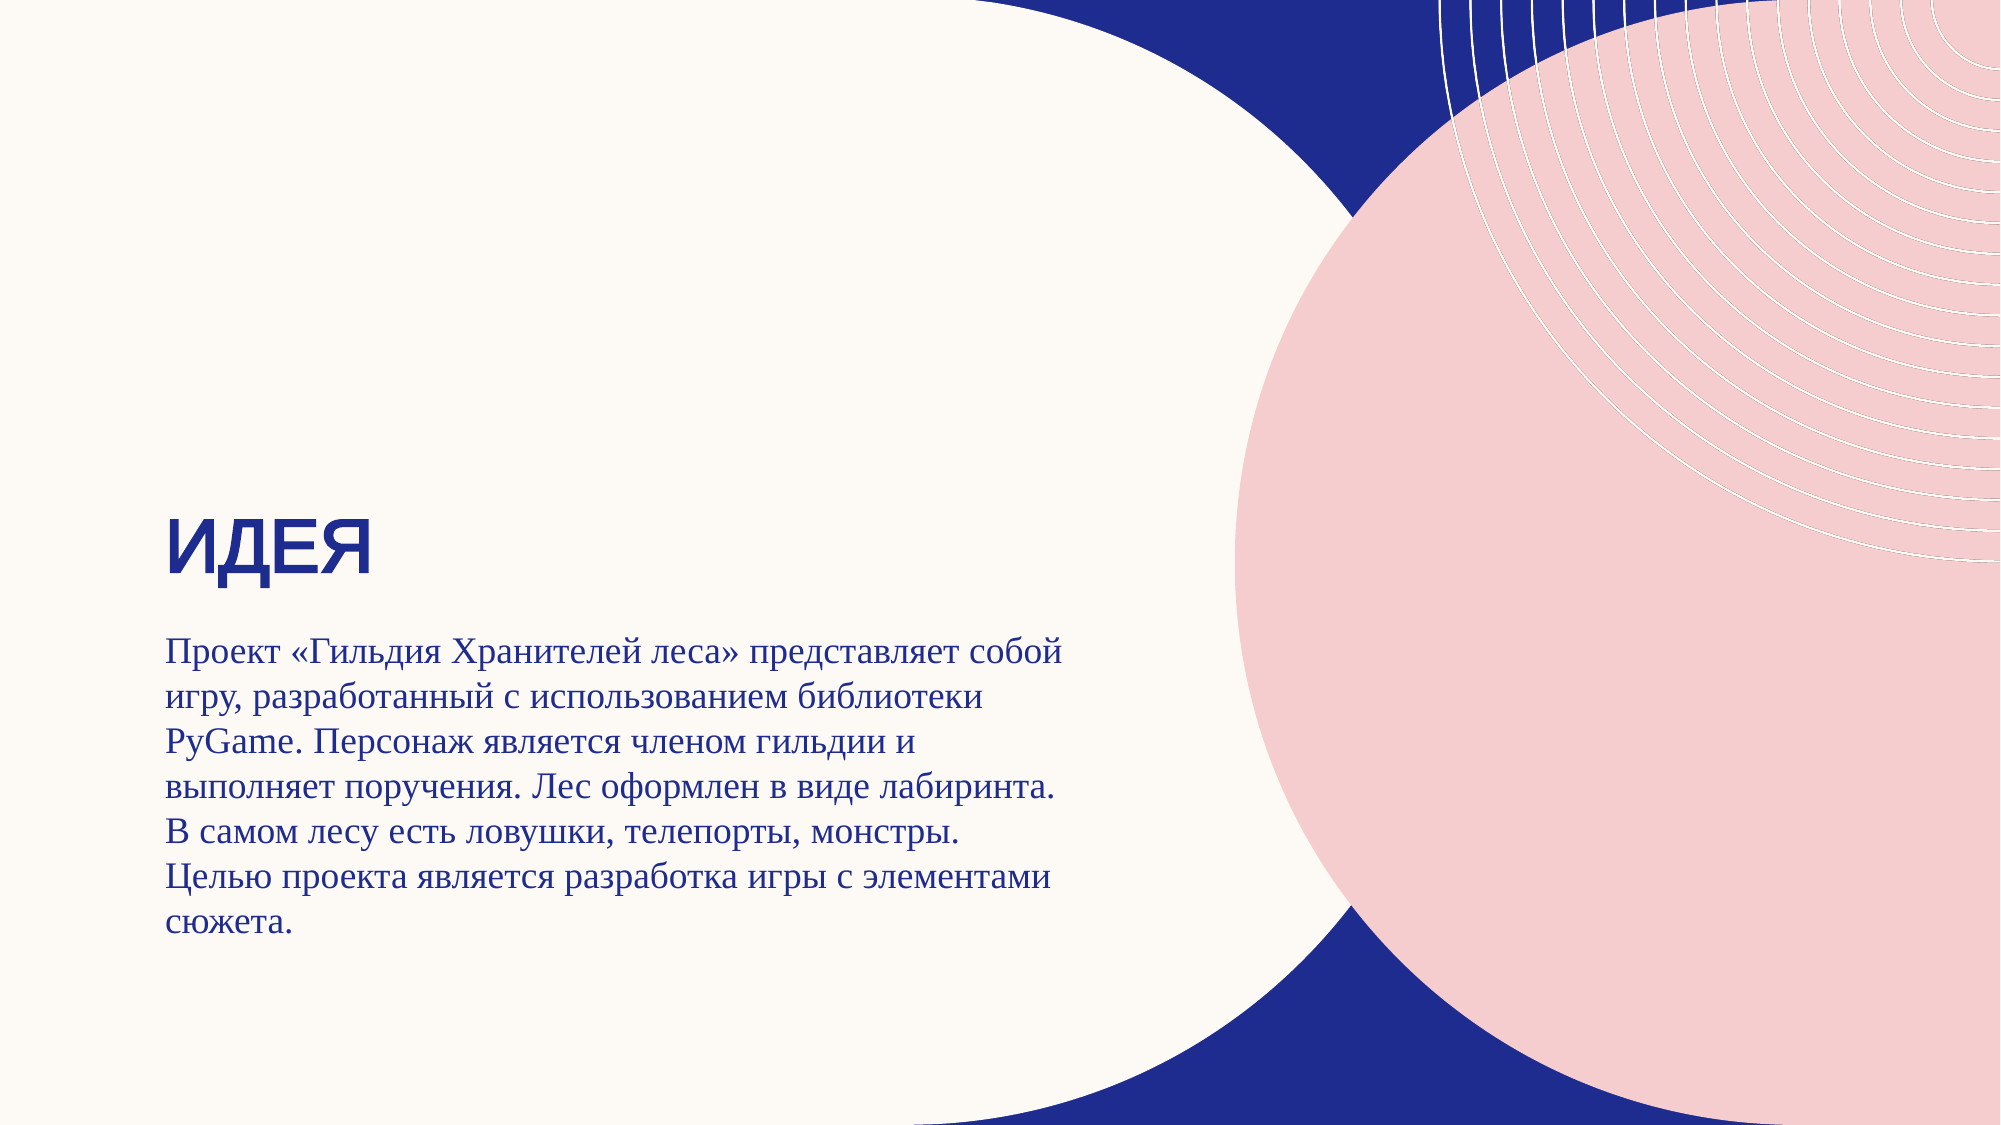

# Идея
Проект «Гильдия Хранителей леса» представляет собой игру, разработанный с использованием библиотеки PyGame. Персонаж является членом гильдии и выполняет поручения. Лес оформлен в виде лабиринта.  В самом лесу есть ловушки, телепорты, монстры. Целью проекта является разработка игры с элементами сюжета.